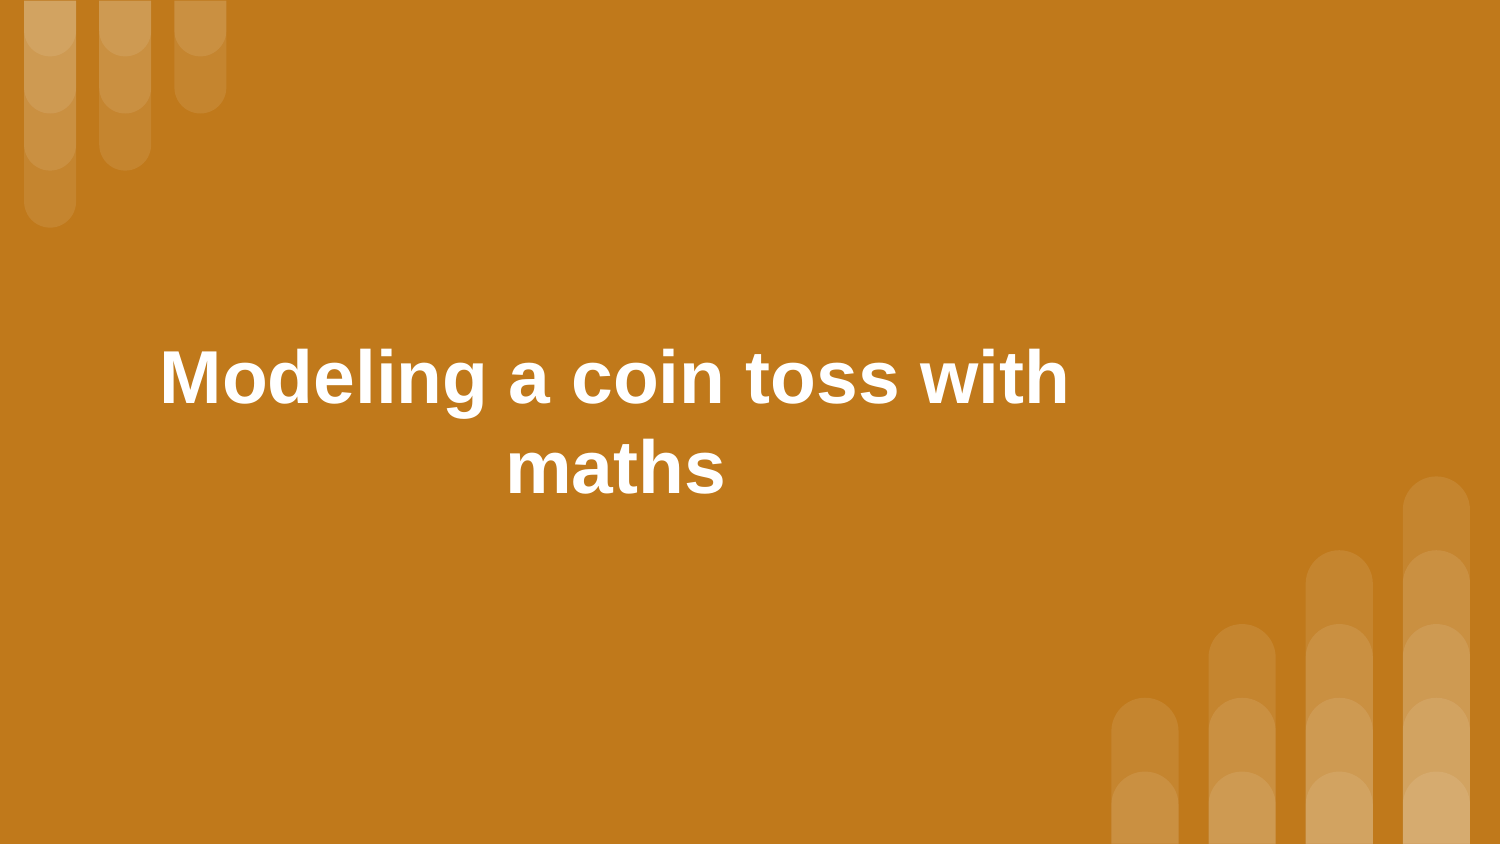

# Modeling a coin toss with maths